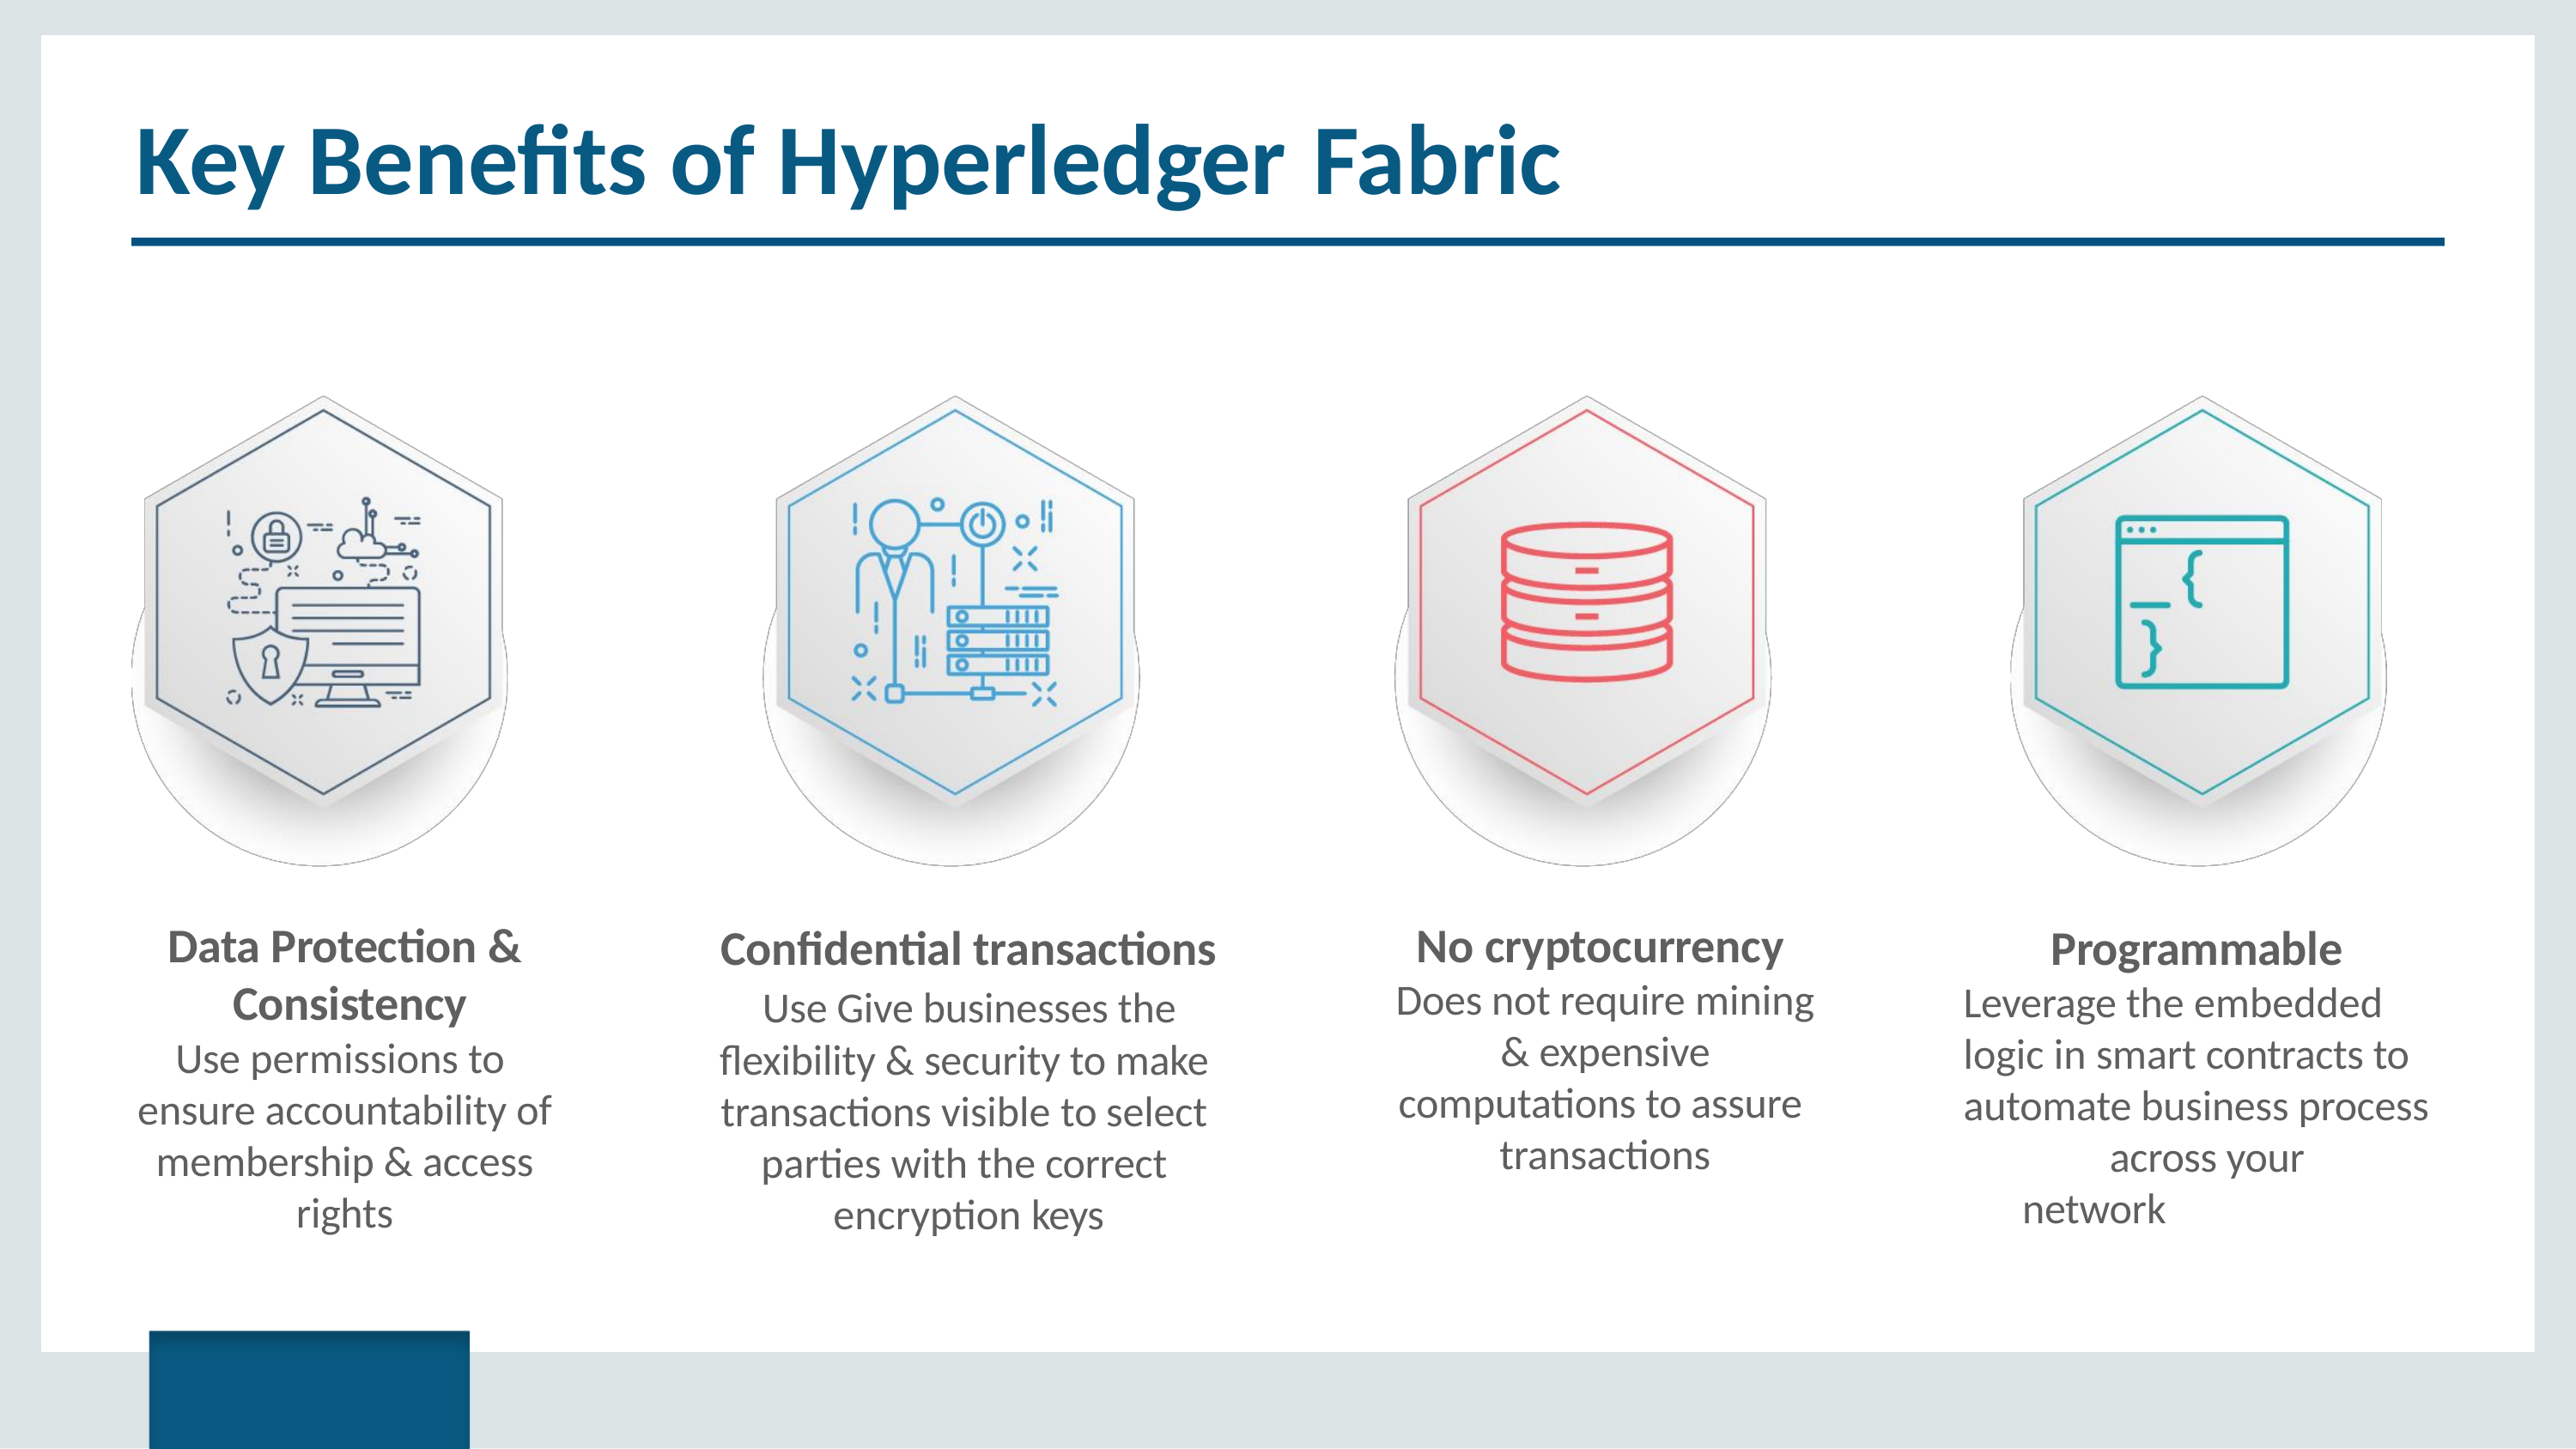

# Key Benefits of Hyperledger Fabric

Data Protection &  Consistency
Use permissions to  ensure accountability of  membership & access  rights
No cryptocurrency  Does not require mining  & expensive  computations to assure  transactions
Confidential transactions  Use Give businesses the  flexibility & security to make  transactions visible to select  parties with the correct  encryption keys
Programmable  Leverage the embedded  logic in smart contracts to  automate business process
across your network

Copyright © 2017, edureka and/or its affiliates. All rights reserved.